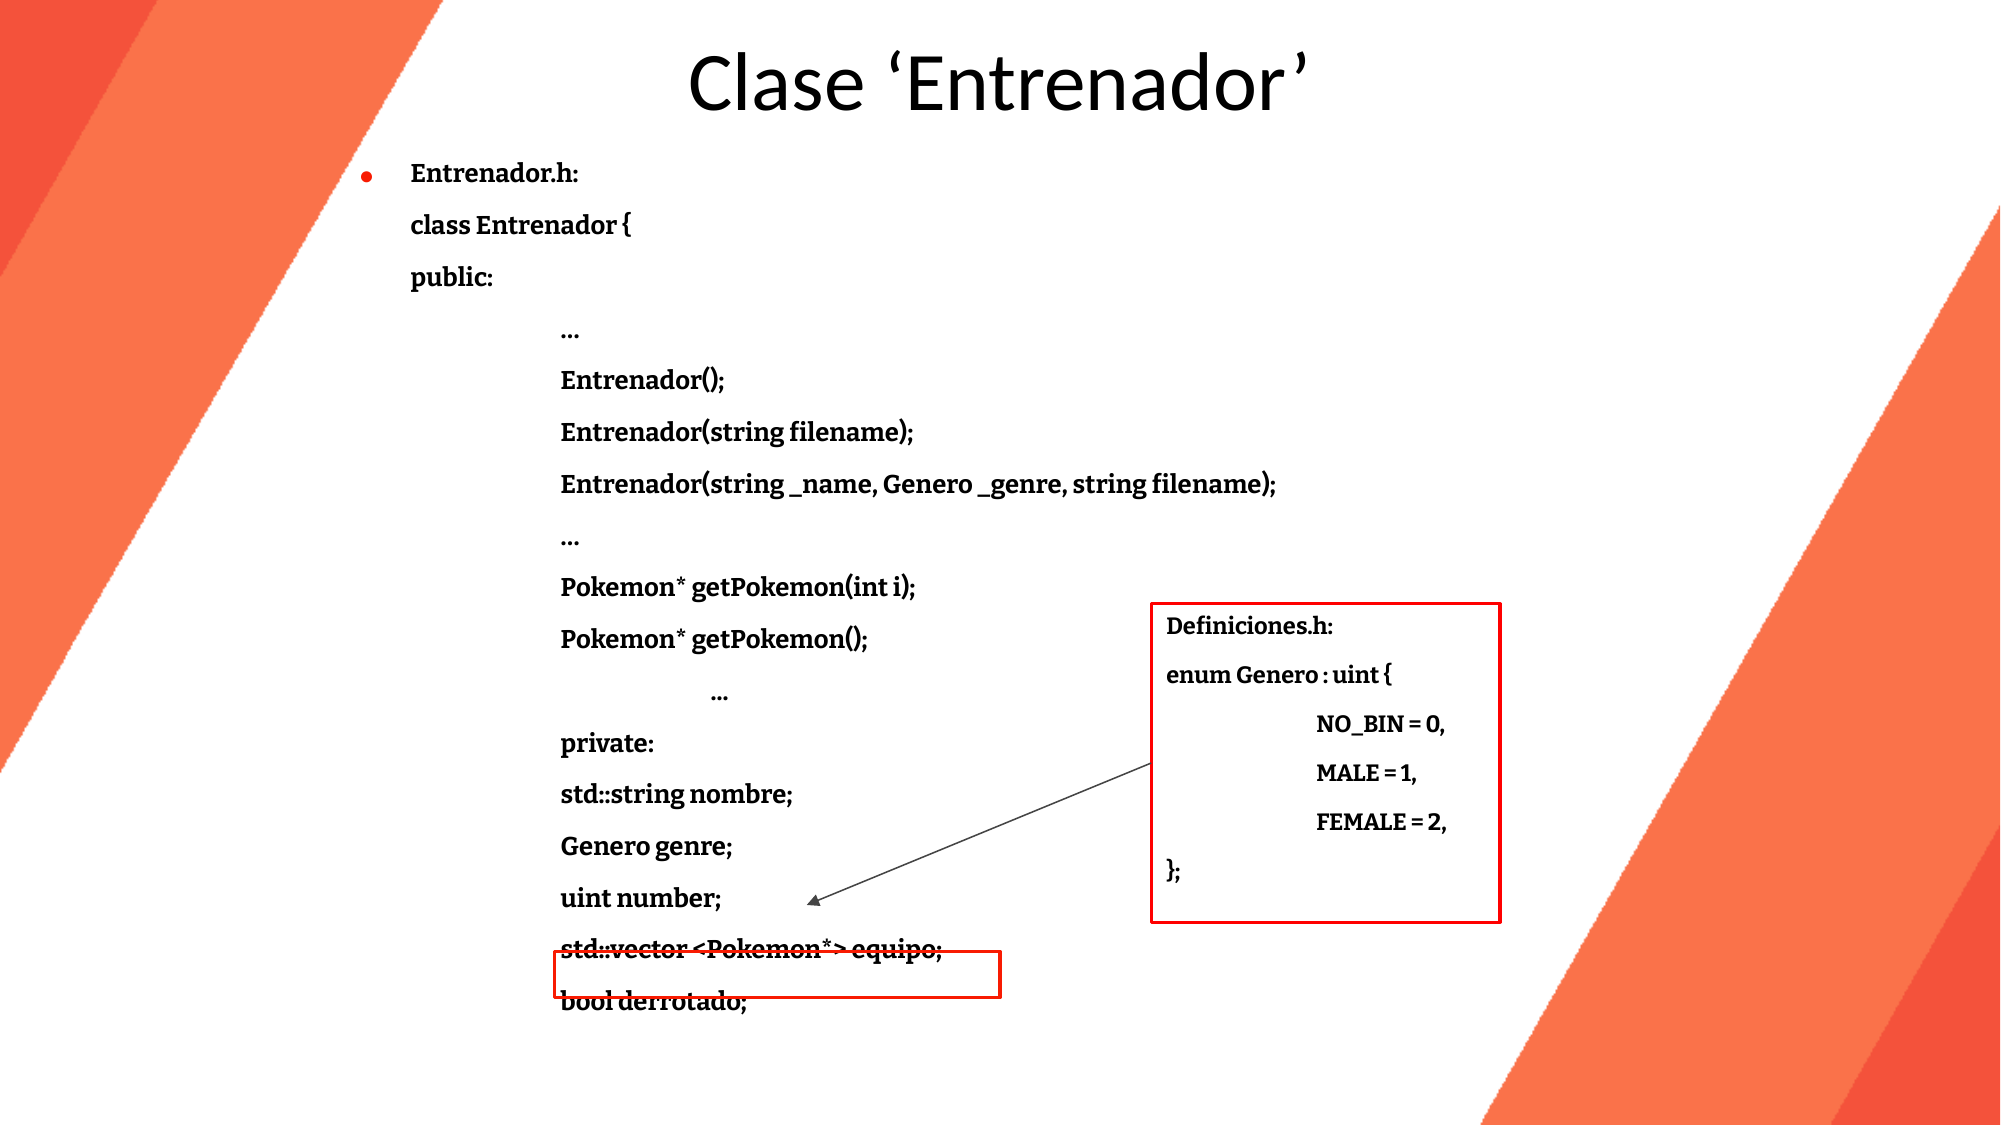

Clase ‘Entrenador’
Entrenador.h:
class Entrenador {
public:
	…
	Entrenador();
Entrenador(string filename);
Entrenador(string _name, Genero _genre, string filename);
…
Pokemon* getPokemon(int i);
Pokemon* getPokemon();
		...
	private:
	std::string nombre;
Genero genre;
uint number;
std::vector <Pokemon*> equipo;
bool derrotado;

Definiciones.h:
enum Genero : uint {
	NO_BIN = 0,
	MALE = 1,
	FEMALE = 2,
};